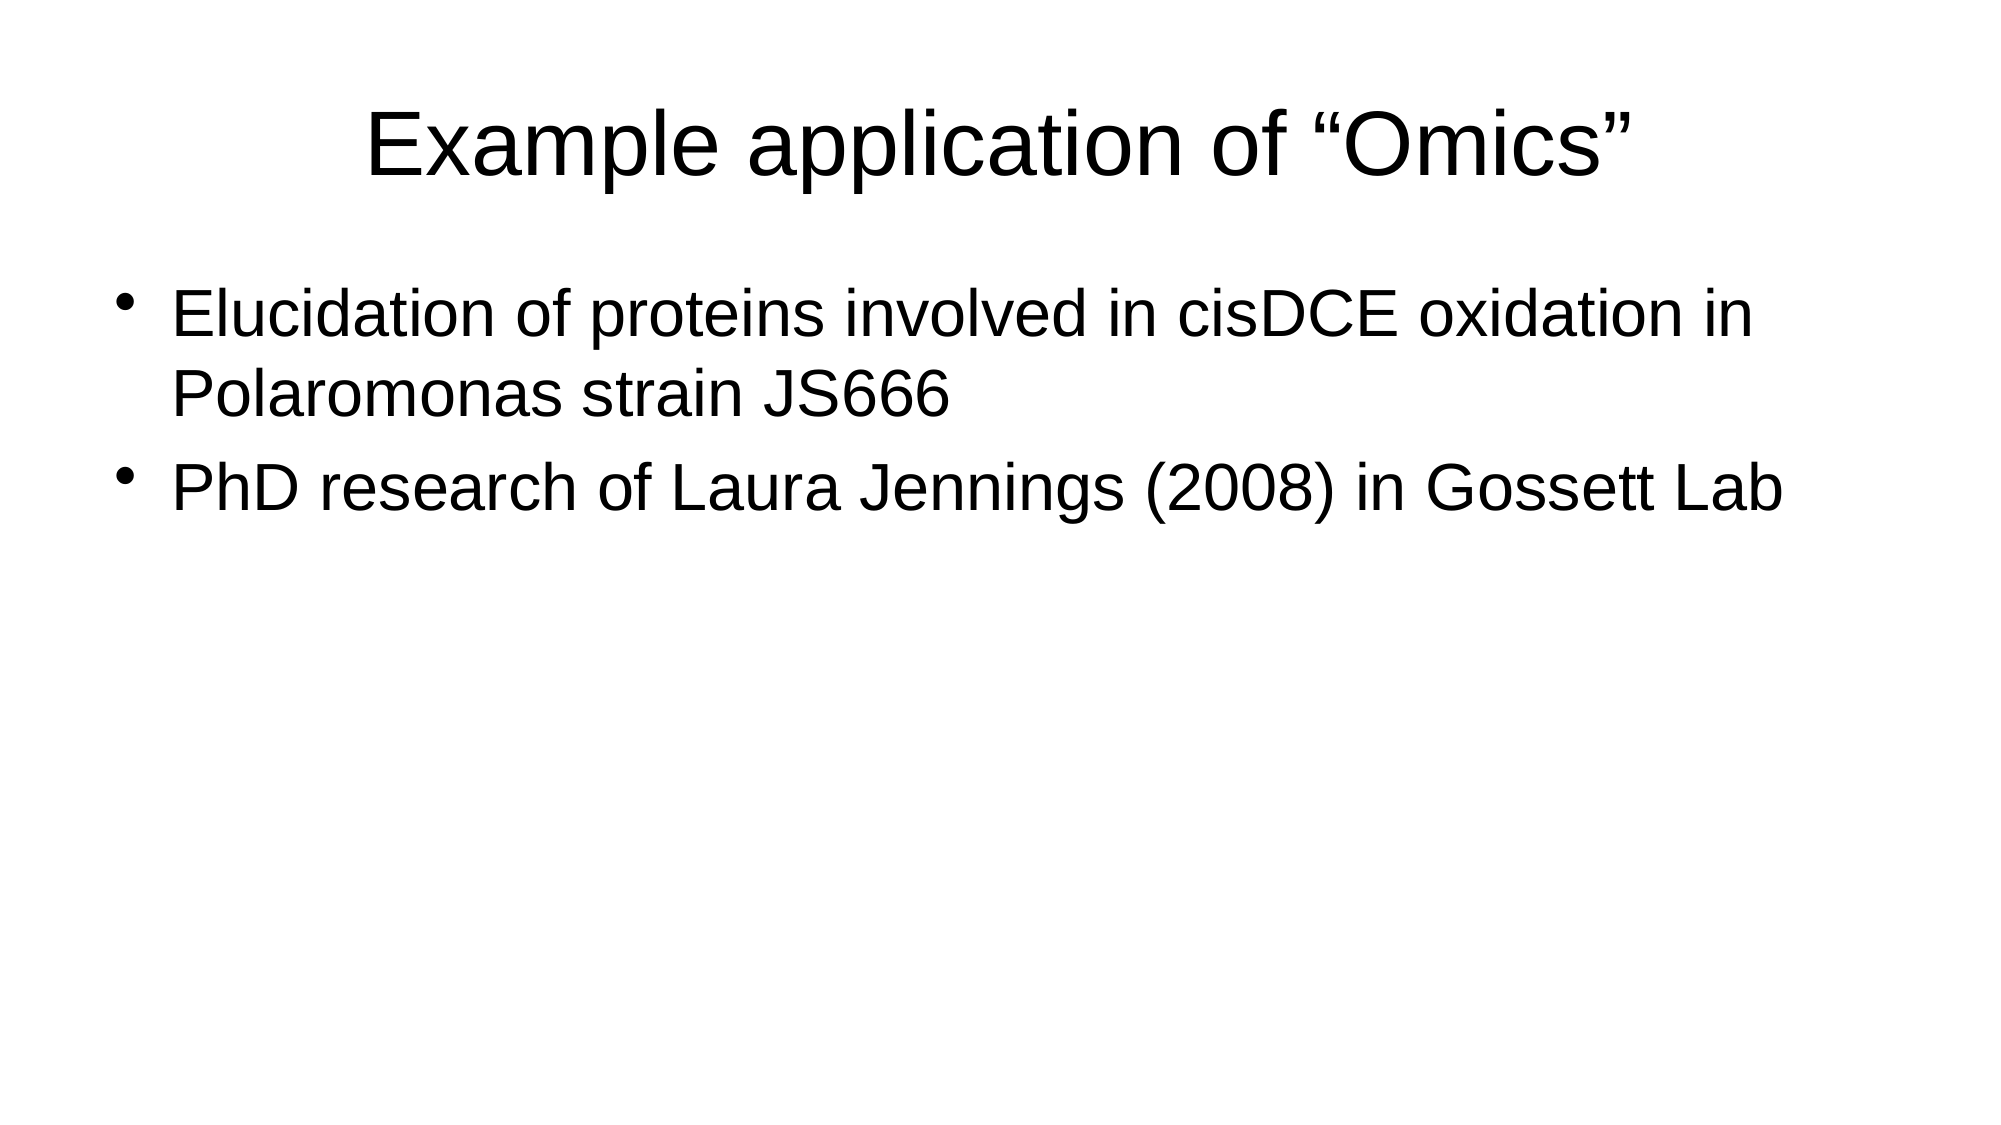

# Example application of “Omics”
Elucidation of proteins involved in cisDCE oxidation in Polaromonas strain JS666
PhD research of Laura Jennings (2008) in Gossett Lab